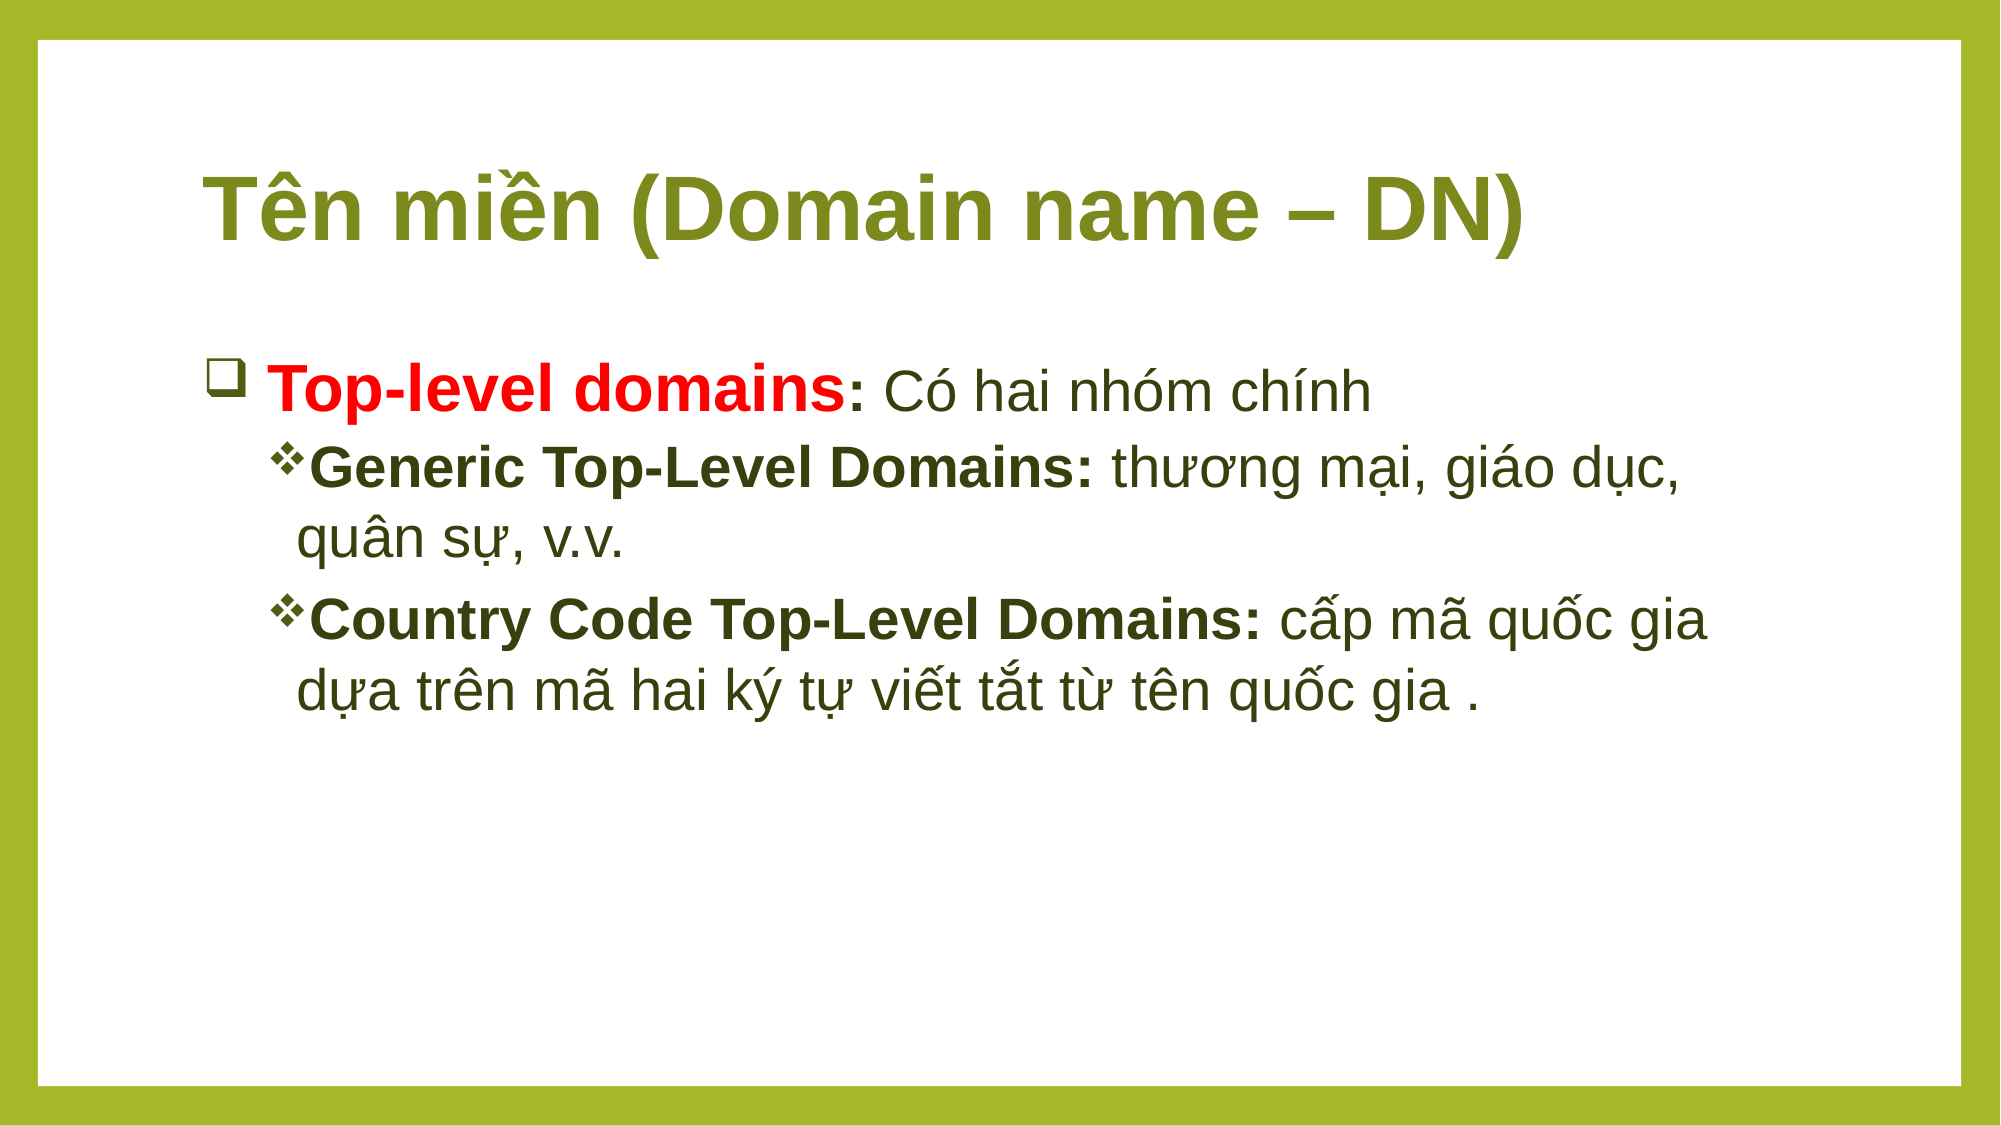

# Tên miền (Domain name – DN)
Top-level domains: Có hai nhóm chính
Generic Top-Level Domains: thương mại, giáo dục, quân sự, v.v.
Country Code Top-Level Domains: cấp mã quốc gia dựa trên mã hai ký tự viết tắt từ tên quốc gia .